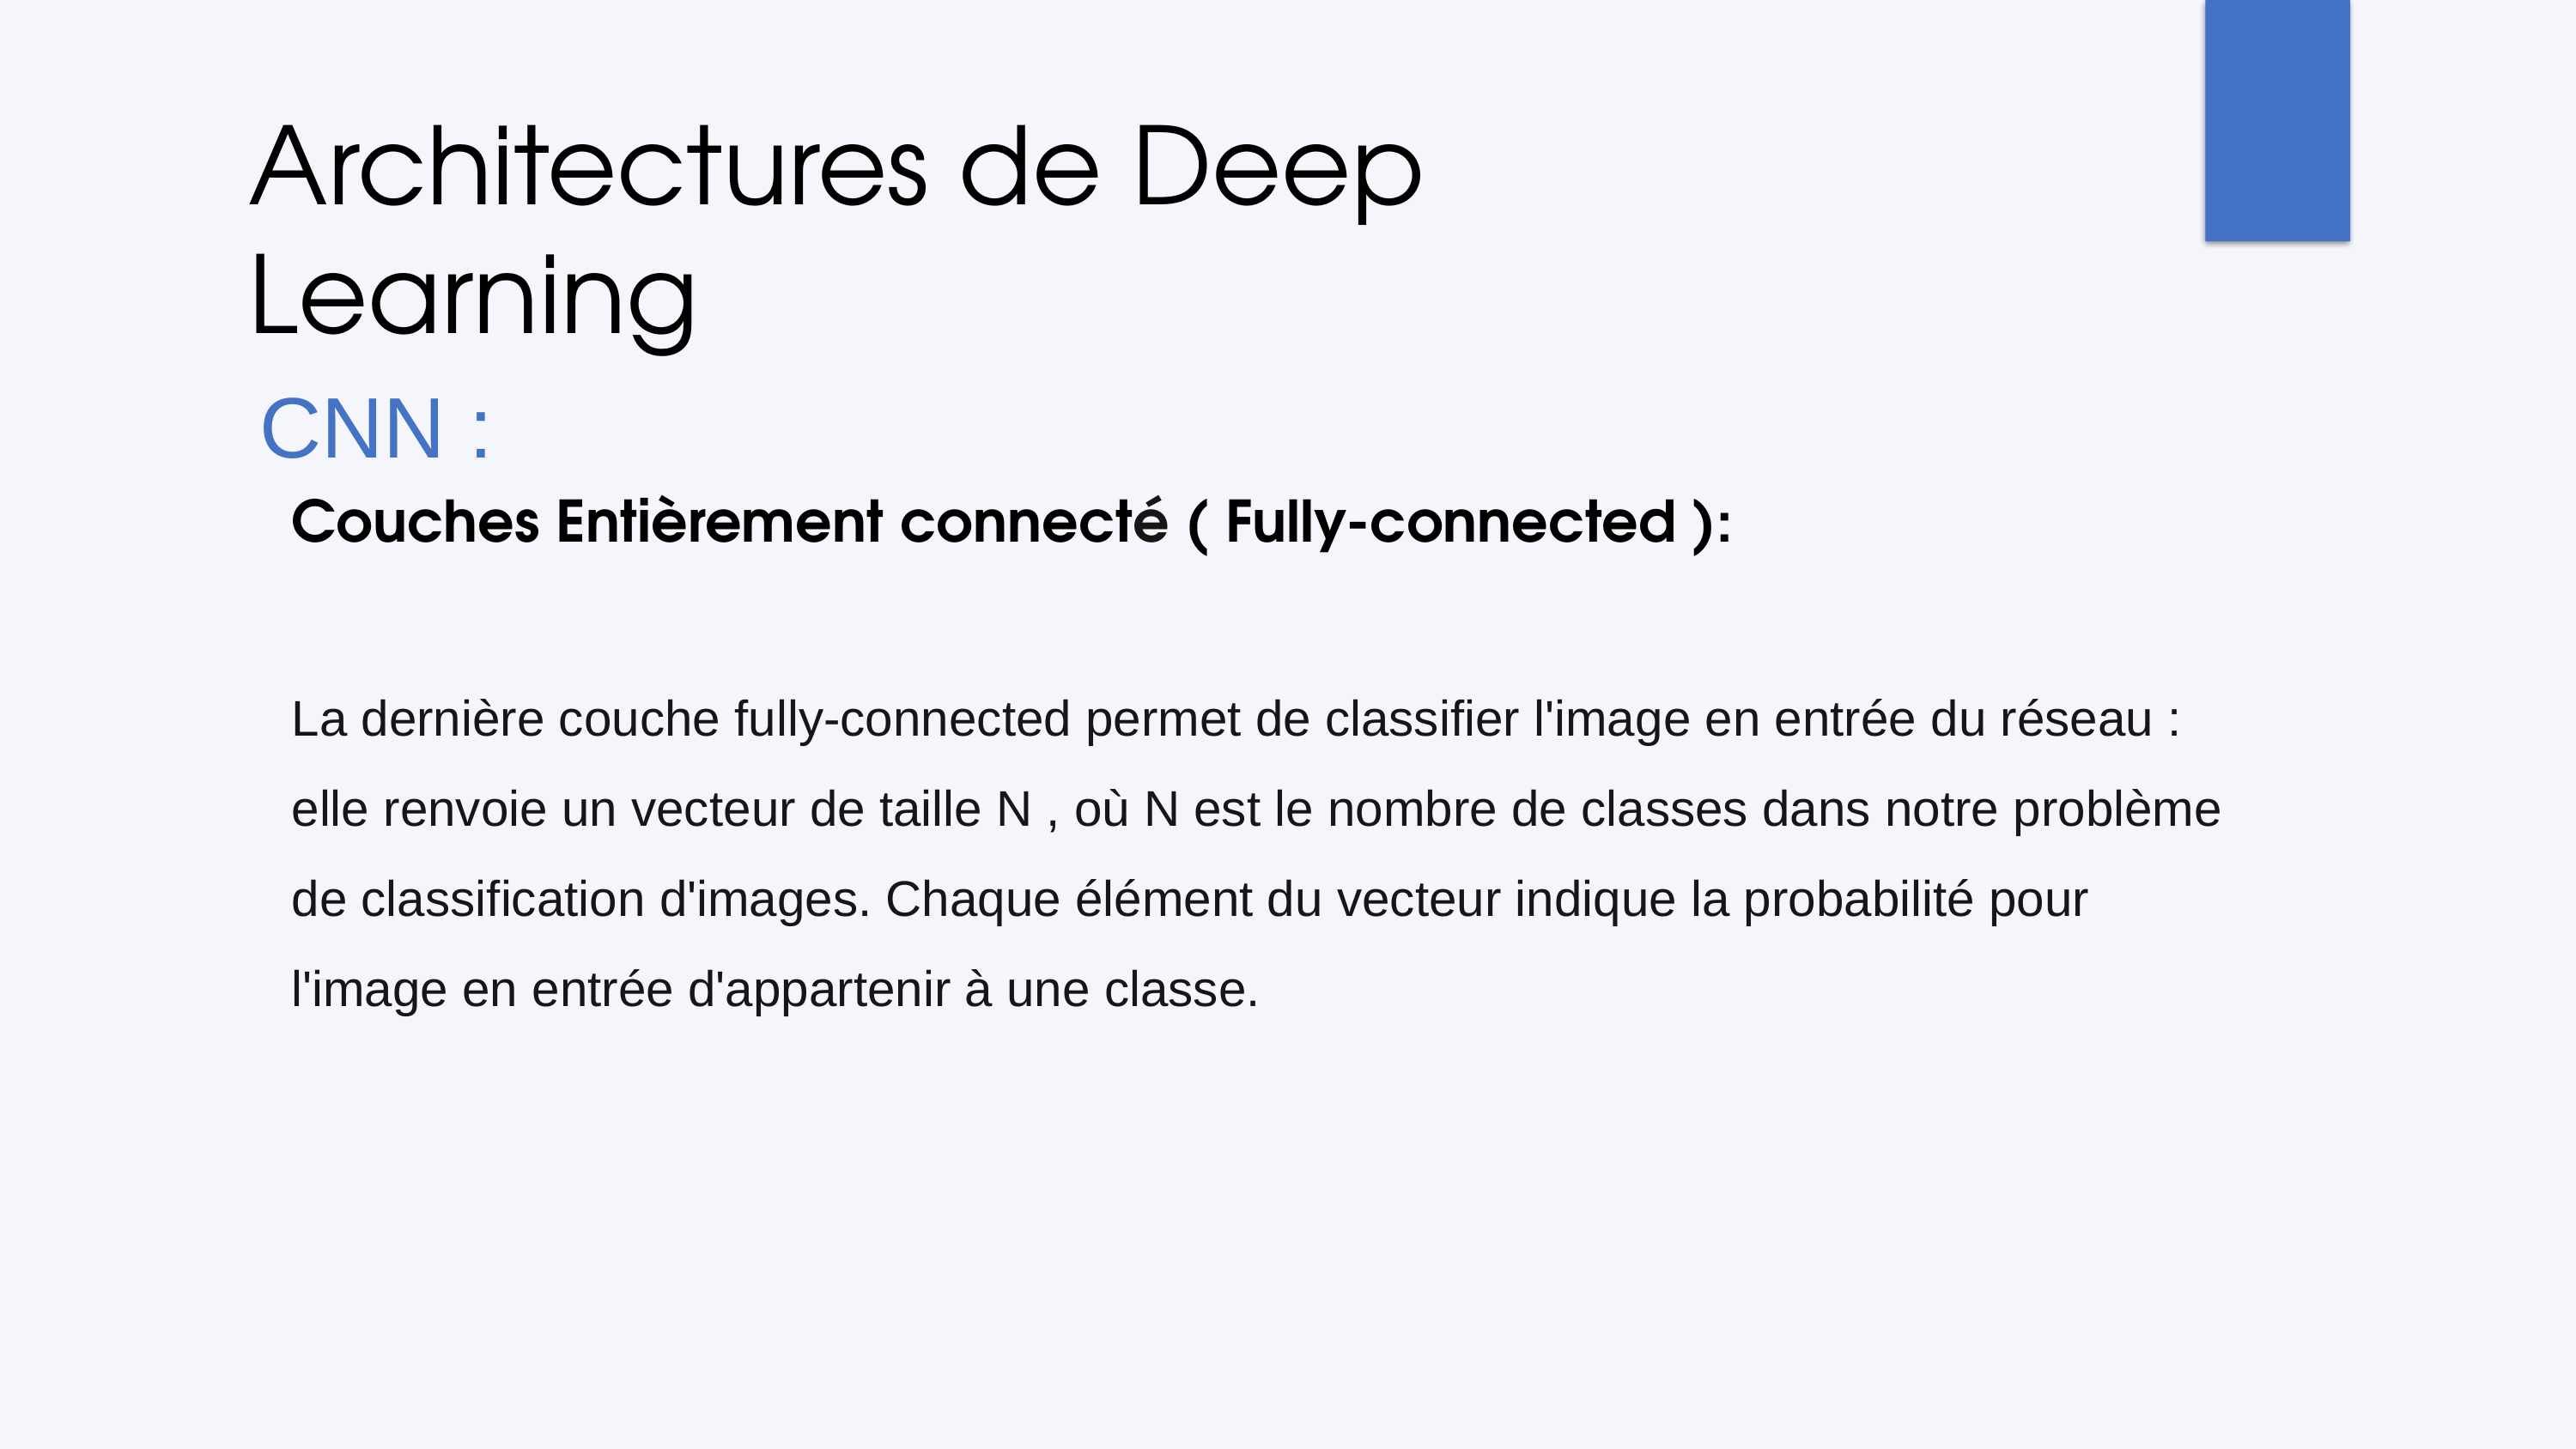

Architectures de Deep Learning
CNN :

Couches Entièrement connecté ( Fully-connected ):

La dernière couche fully-connected permet de classifier l'image en entrée du réseau : elle renvoie un vecteur de taille N , où N est le nombre de classes dans notre problème de classification d'images. Chaque élément du vecteur indique la probabilité pour l'image en entrée d'appartenir à une classe.